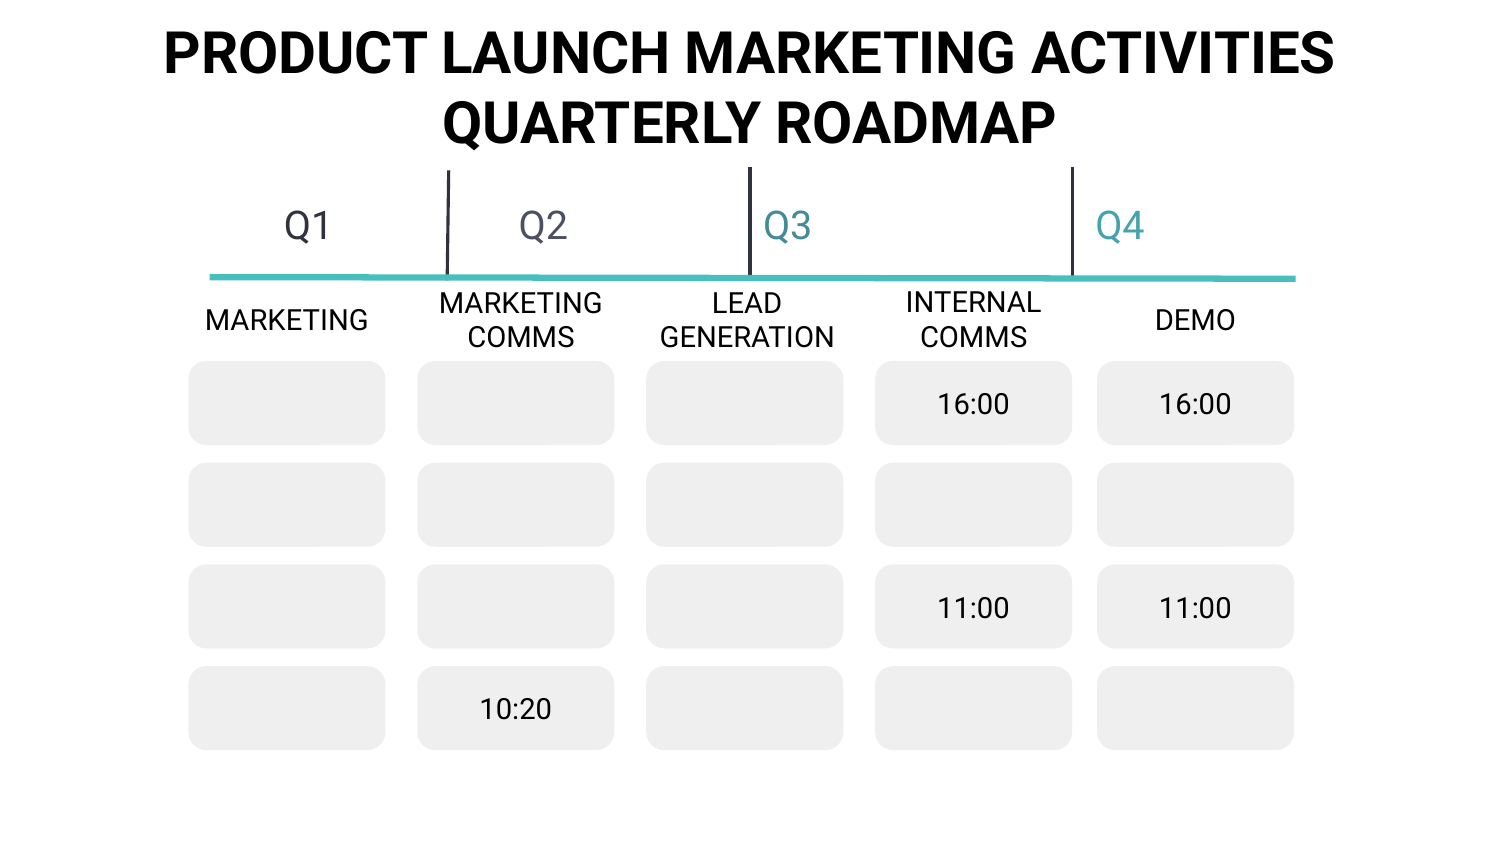

# PRODUCT LAUNCH MARKETING ACTIVITIES QUARTERLY ROADMAP
                Q1                   Q2                    Q3                             Q4
MARKETING
MARKETING COMMS
LEAD GENERATION
INTERNAL COMMS
DEMO

16:00
16:00

11:00
11:00

10:20